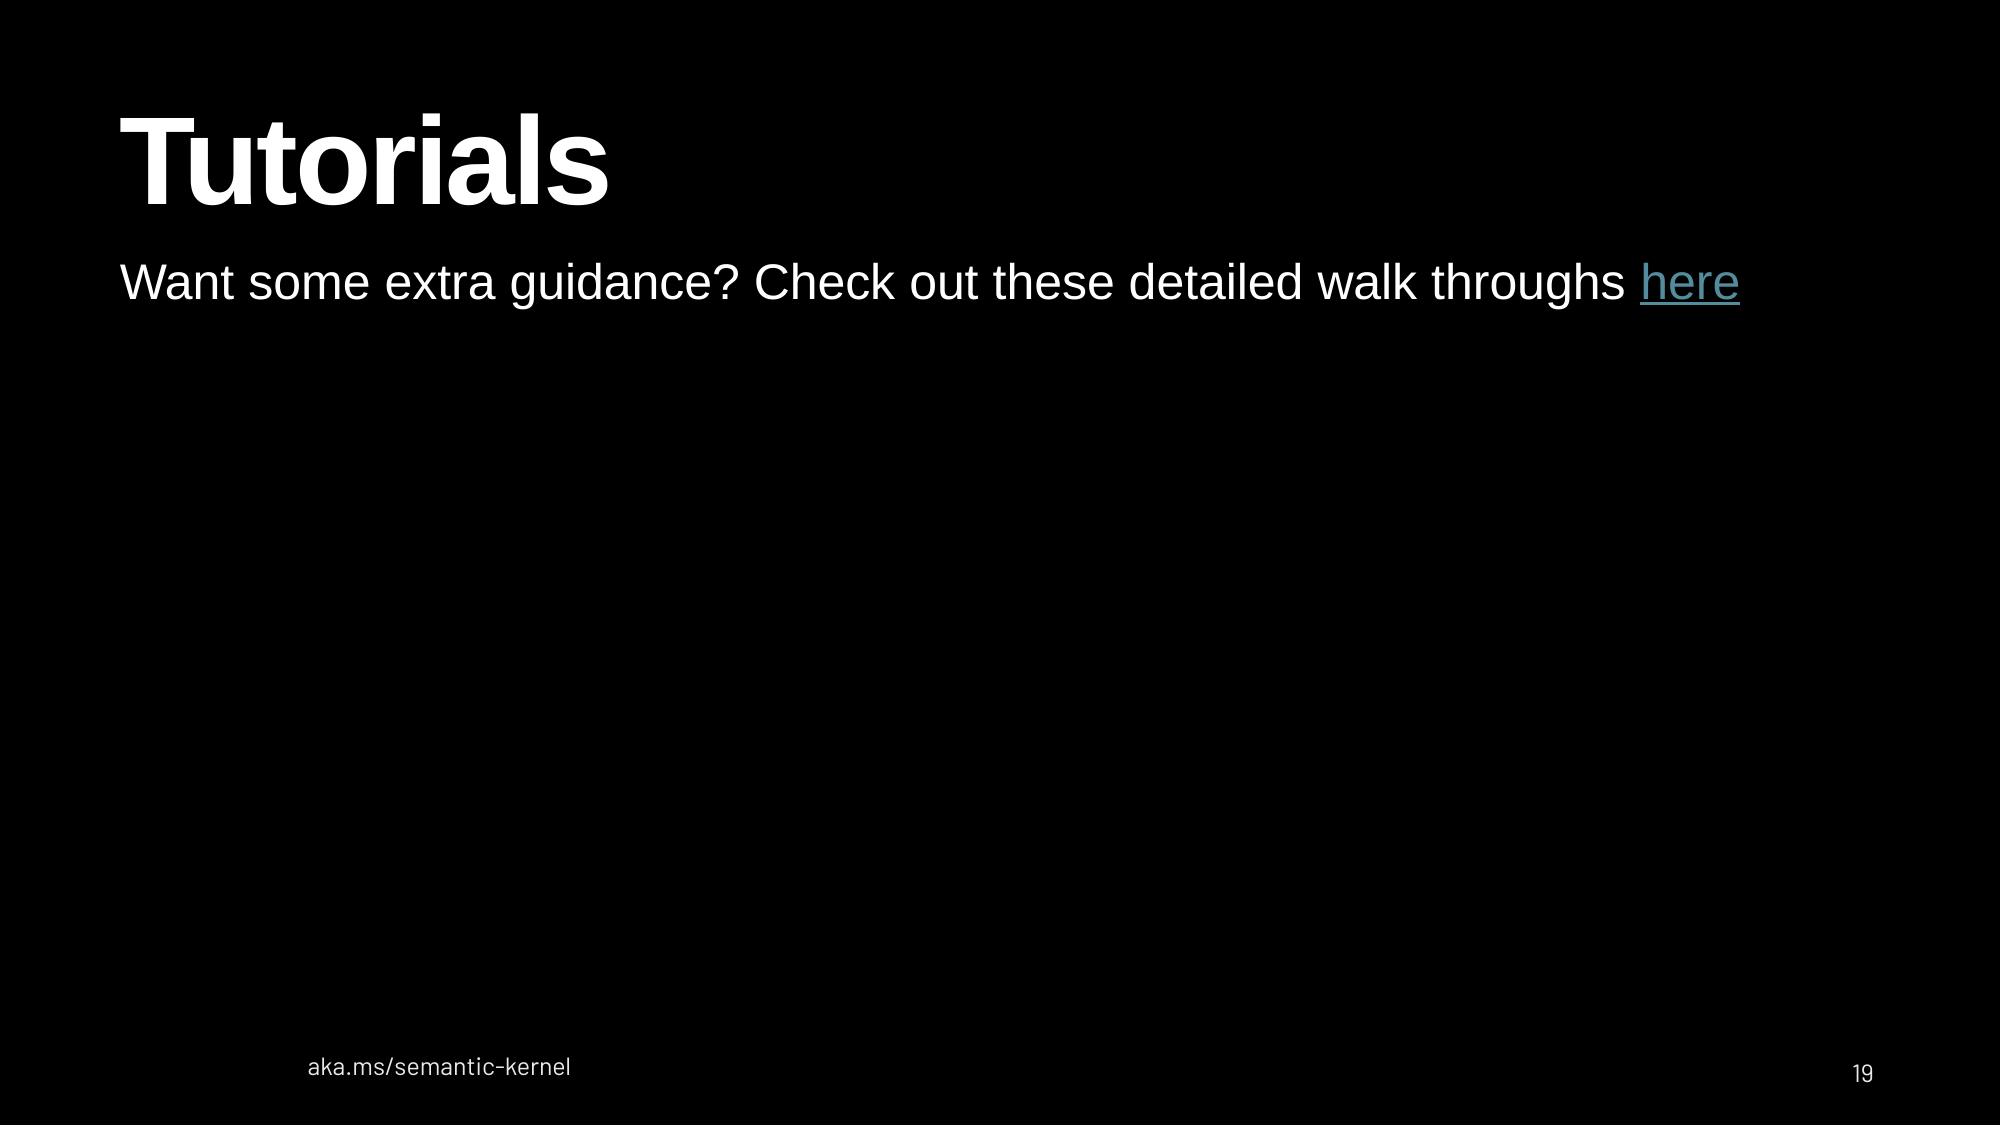

# Tutorials
Want some extra guidance? Check out these detailed walk throughs here
aka.ms/semantic-kernel

19